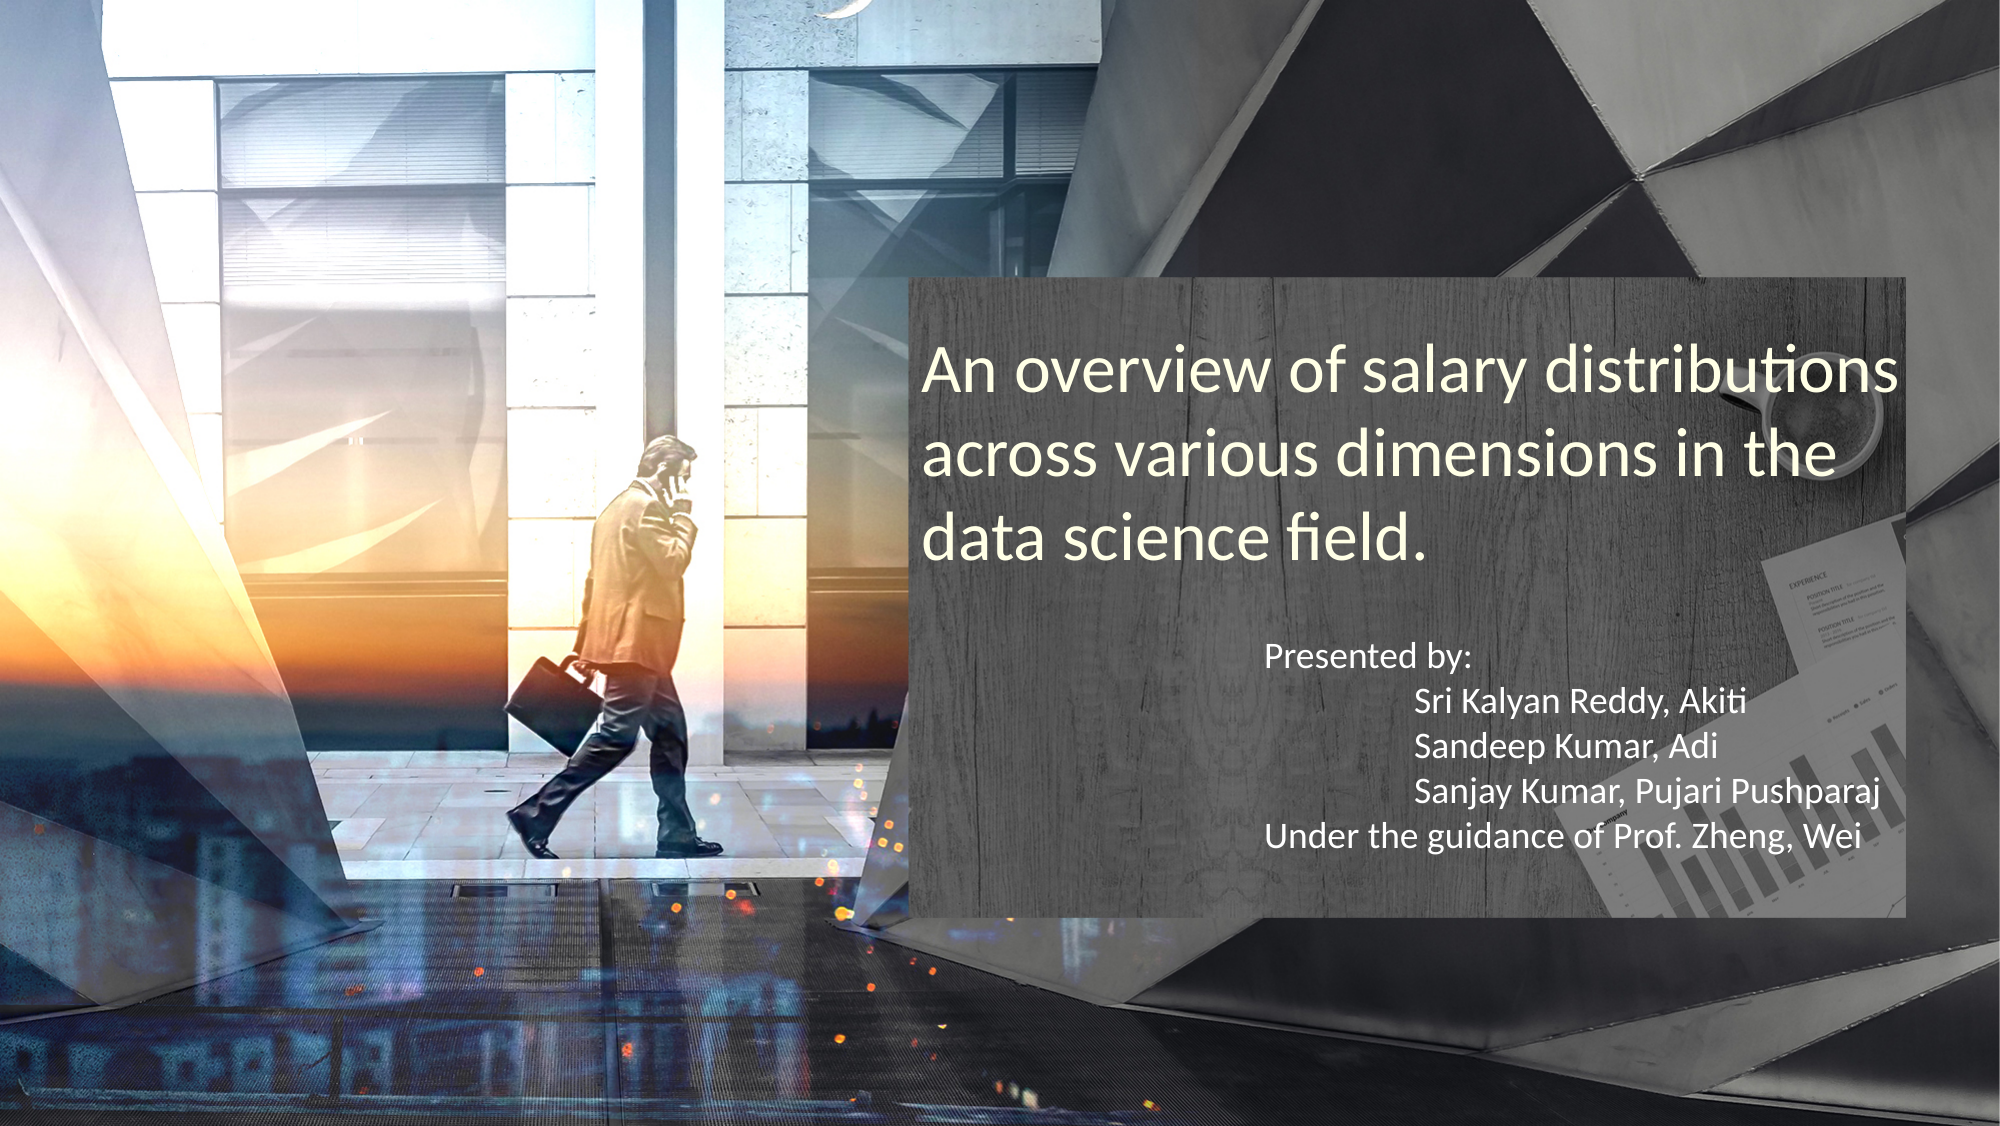

# An overview of salary distributions across various dimensions in the  data science field.
Presented by:
	Sri Kalyan Reddy, Akiti
	Sandeep Kumar, Adi
	Sanjay Kumar, Pujari Pushparaj
Under the guidance of Prof. Zheng, Wei